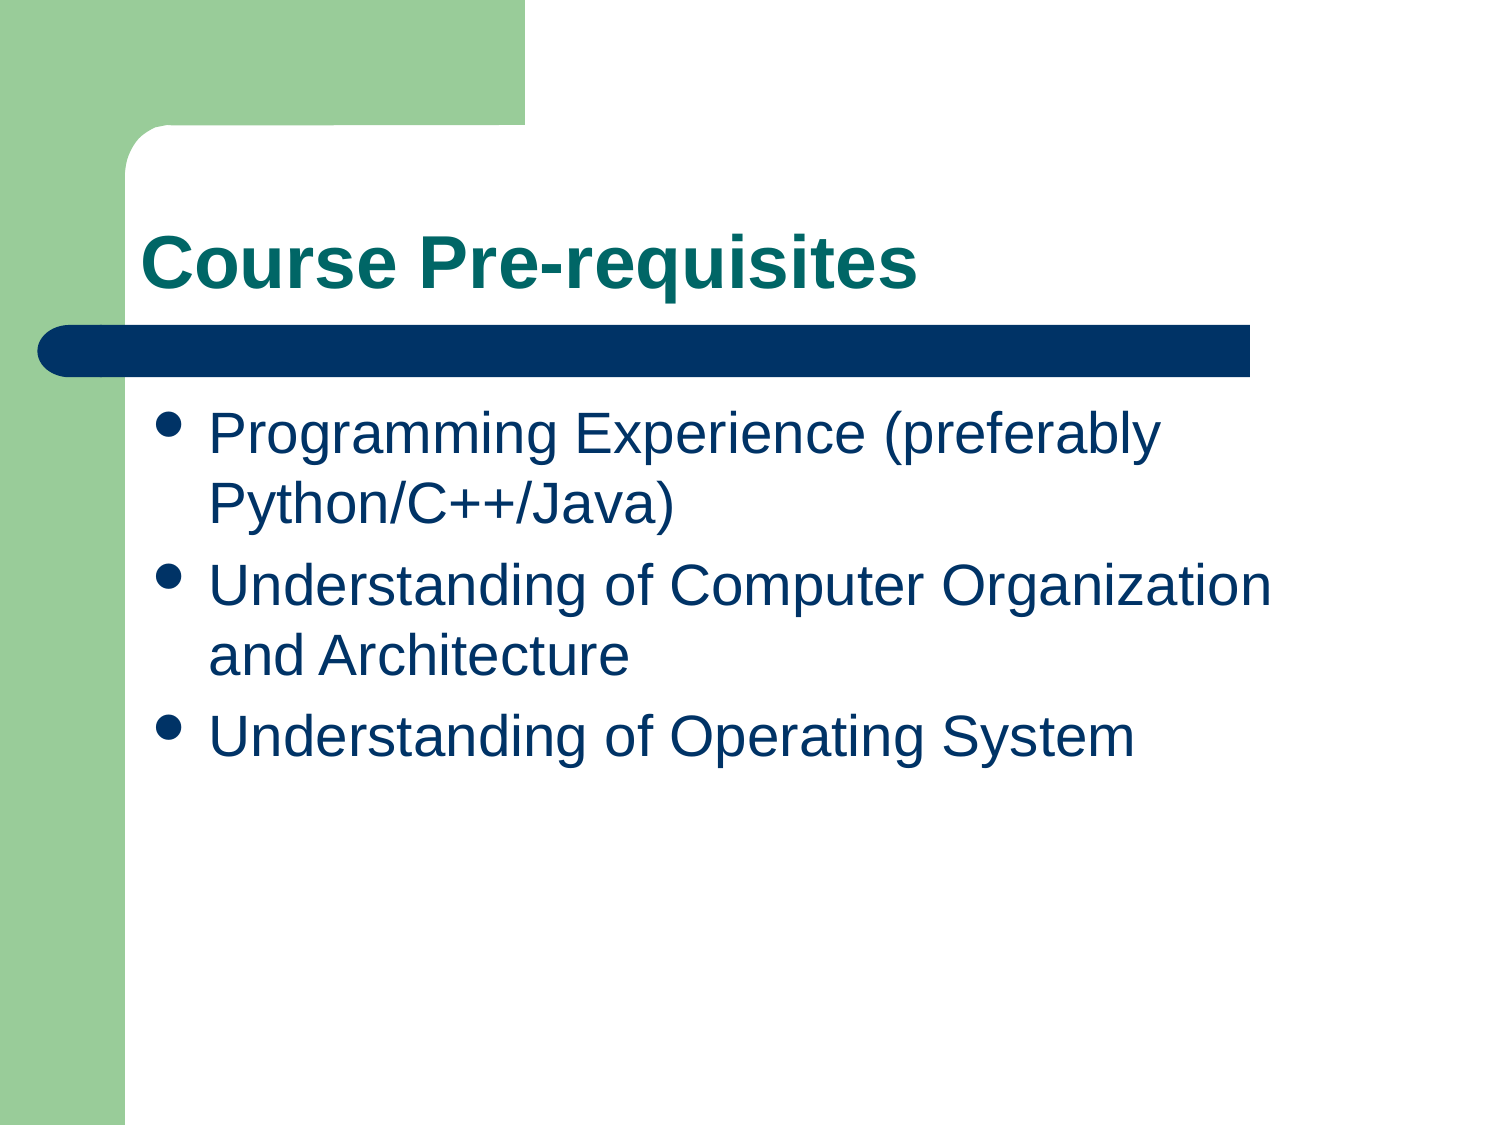

# Course Pre-requisites
Programming Experience (preferably Python/C++/Java)
Understanding of Computer Organization and Architecture
Understanding of Operating System